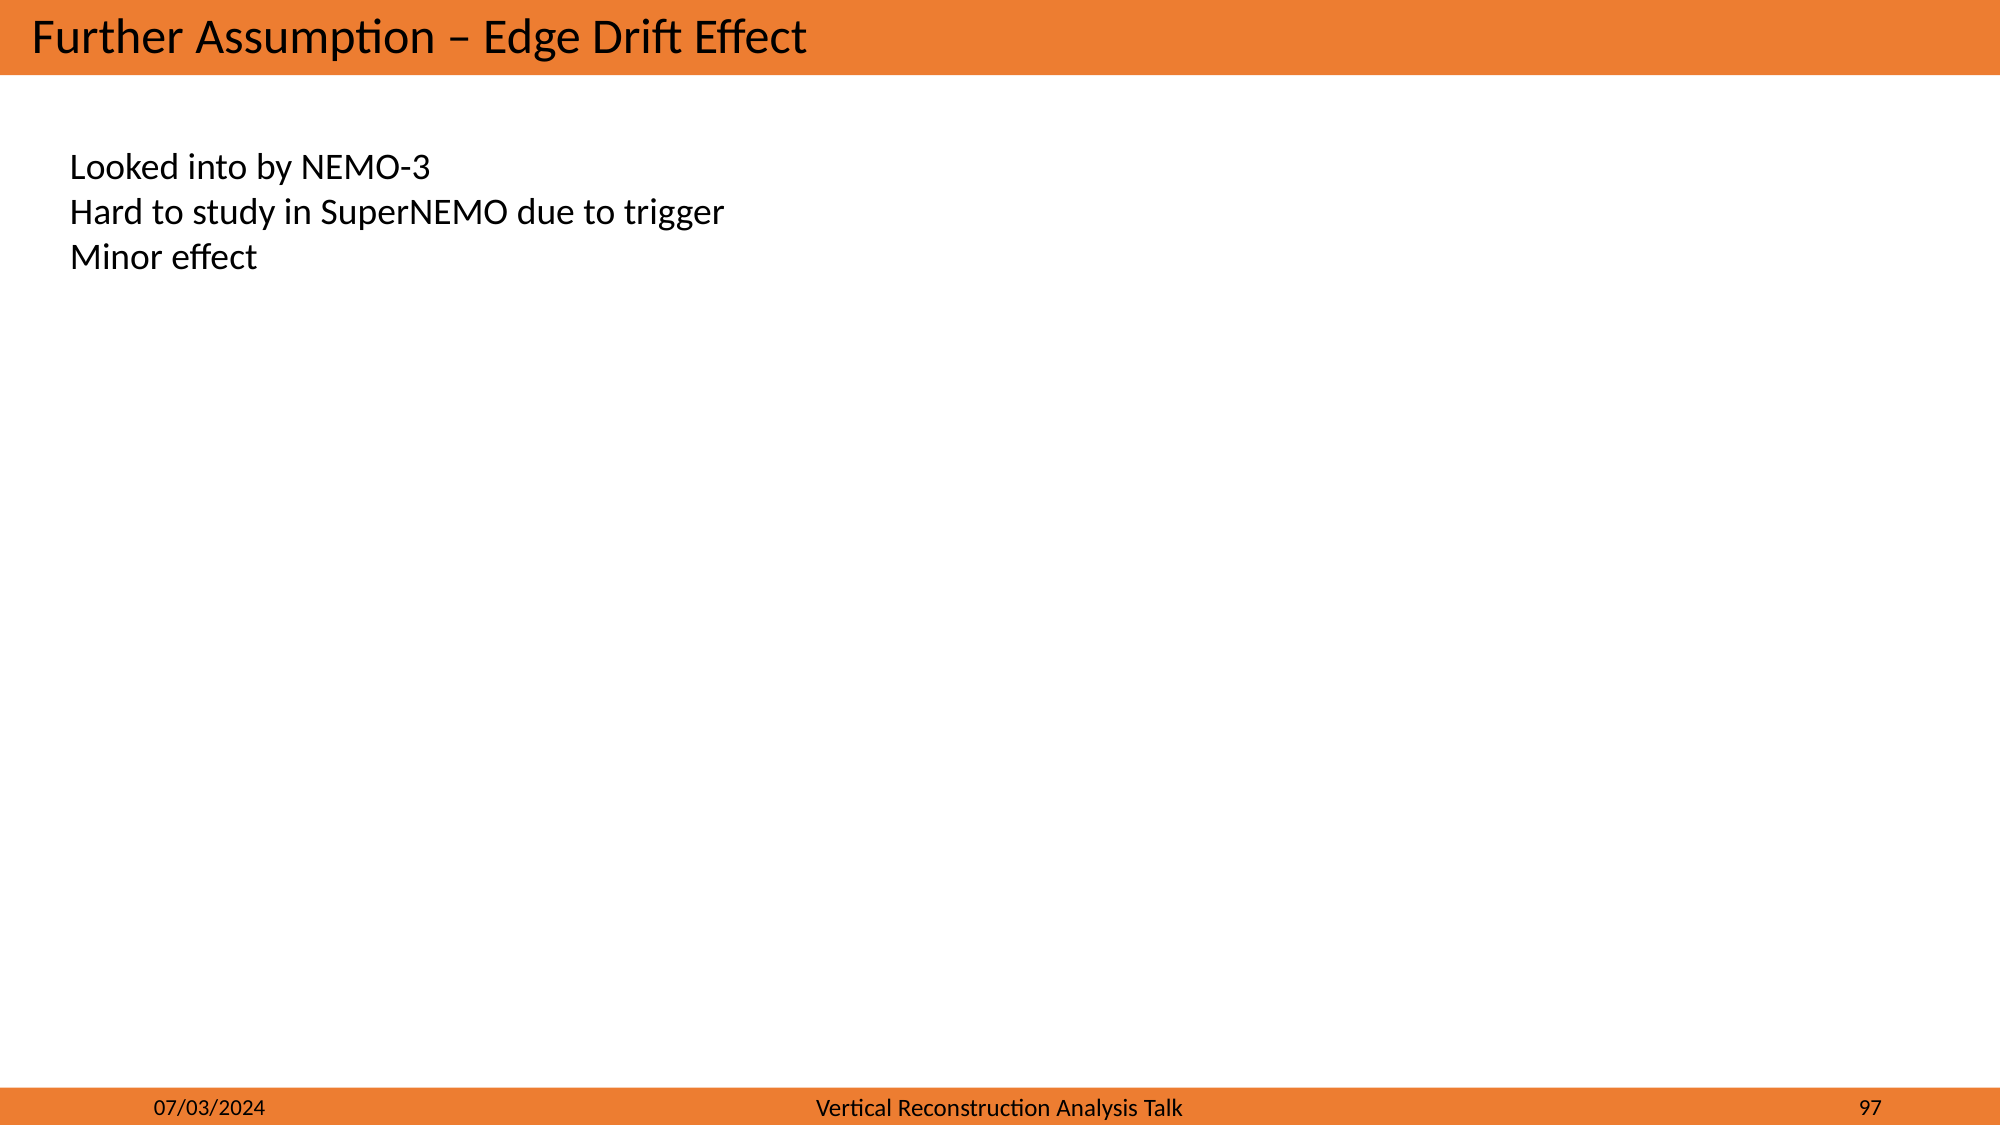

# Further Assumption – Edge Drift Effect
Looked into by NEMO-3
Hard to study in SuperNEMO due to trigger
Minor effect
07/03/2024
Vertical Reconstruction Analysis Talk
97